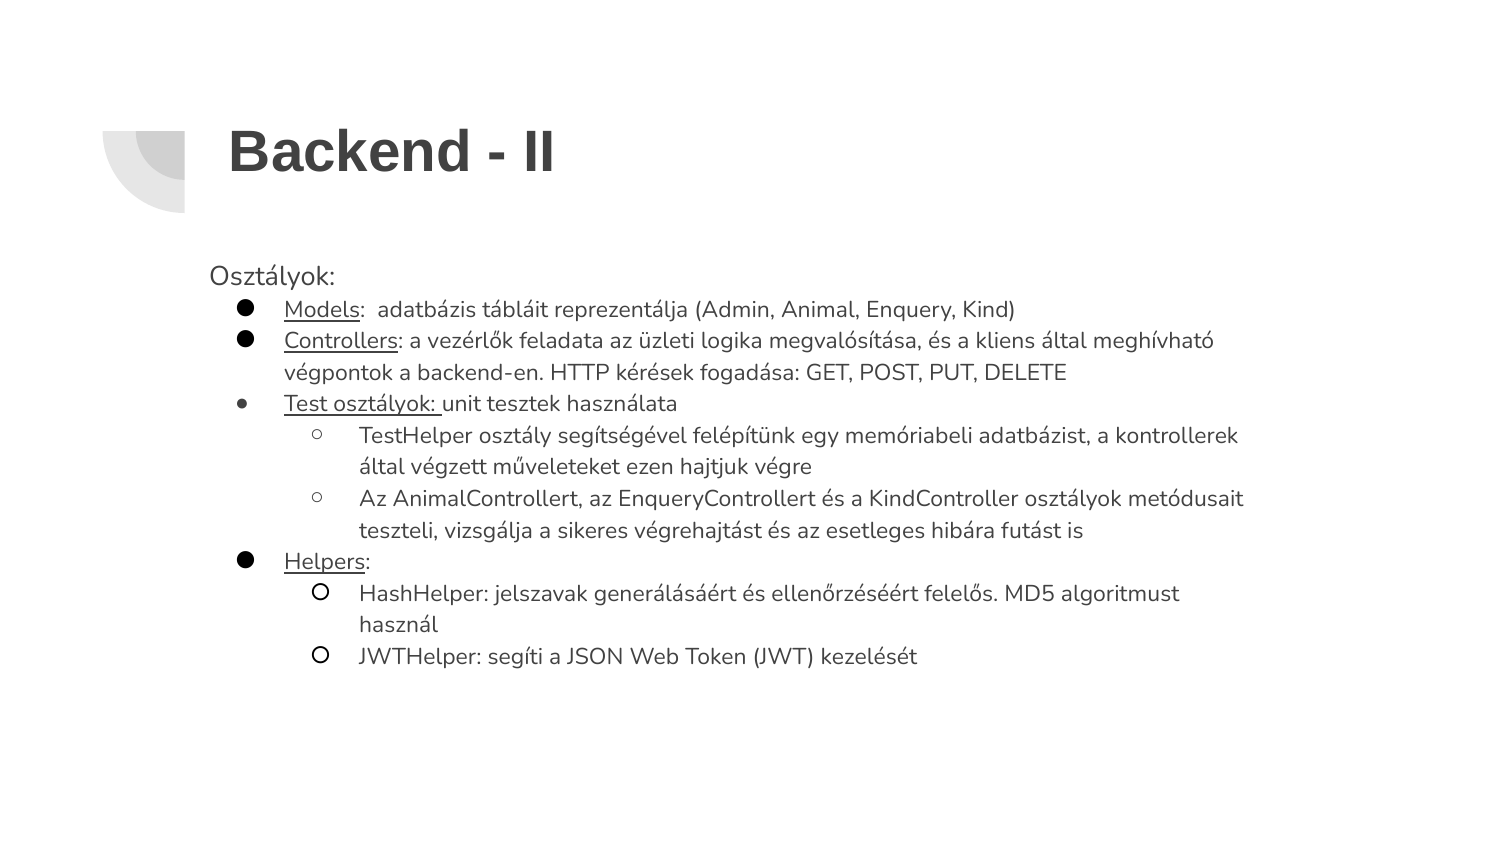

# Backend - II
Osztályok:
Models:  adatbázis tábláit reprezentálja (Admin, Animal, Enquery, Kind)
Controllers: a vezérlők feladata az üzleti logika megvalósítása, és a kliens által meghívható végpontok a backend-en. HTTP kérések fogadása: GET, POST, PUT, DELETE
Test osztályok: unit tesztek használata
TestHelper osztály segítségével felépítünk egy memóriabeli adatbázist, a kontrollerek által végzett műveleteket ezen hajtjuk végre
Az AnimalControllert, az EnqueryControllert és a KindController osztályok metódusait teszteli, vizsgálja a sikeres végrehajtást és az esetleges hibára futást is
Helpers:
HashHelper: jelszavak generálásáért és ellenőrzéséért felelős. MD5 algoritmust használ
JWTHelper: segíti a JSON Web Token (JWT) kezelését